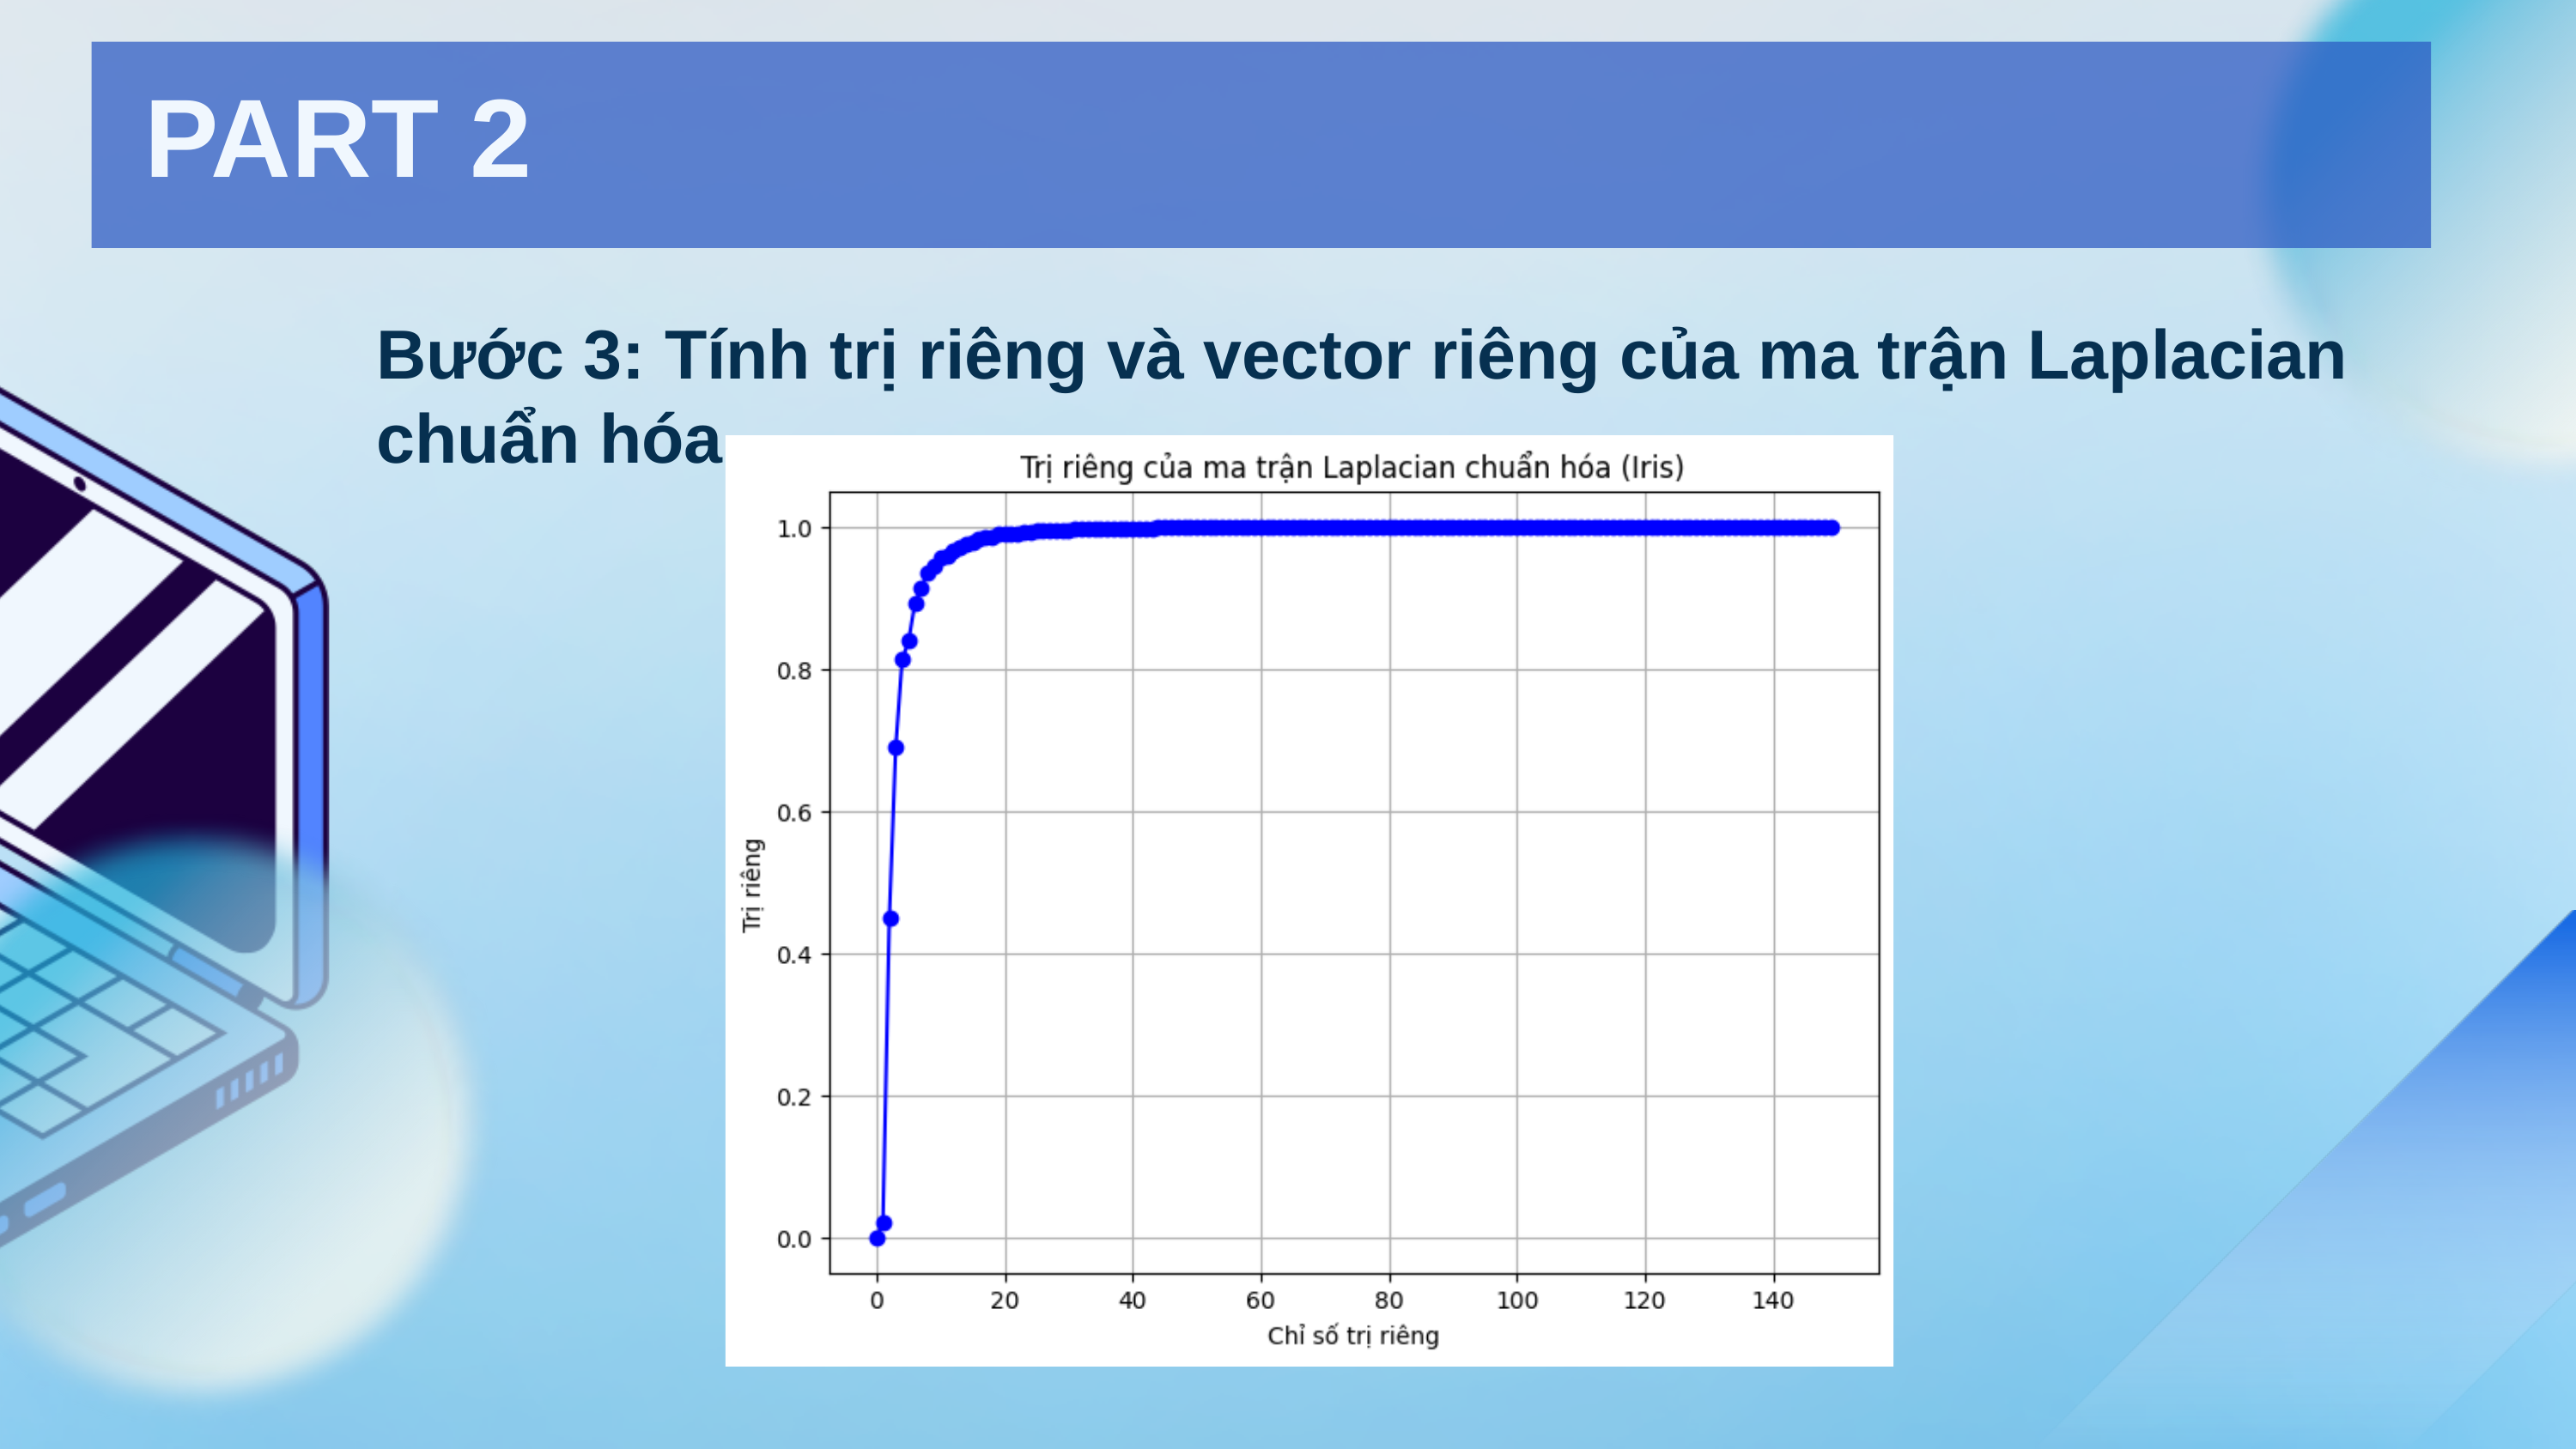

PART 2
Bước 3: Tính trị riêng và vector riêng của ma trận Laplacian chuẩn hóa